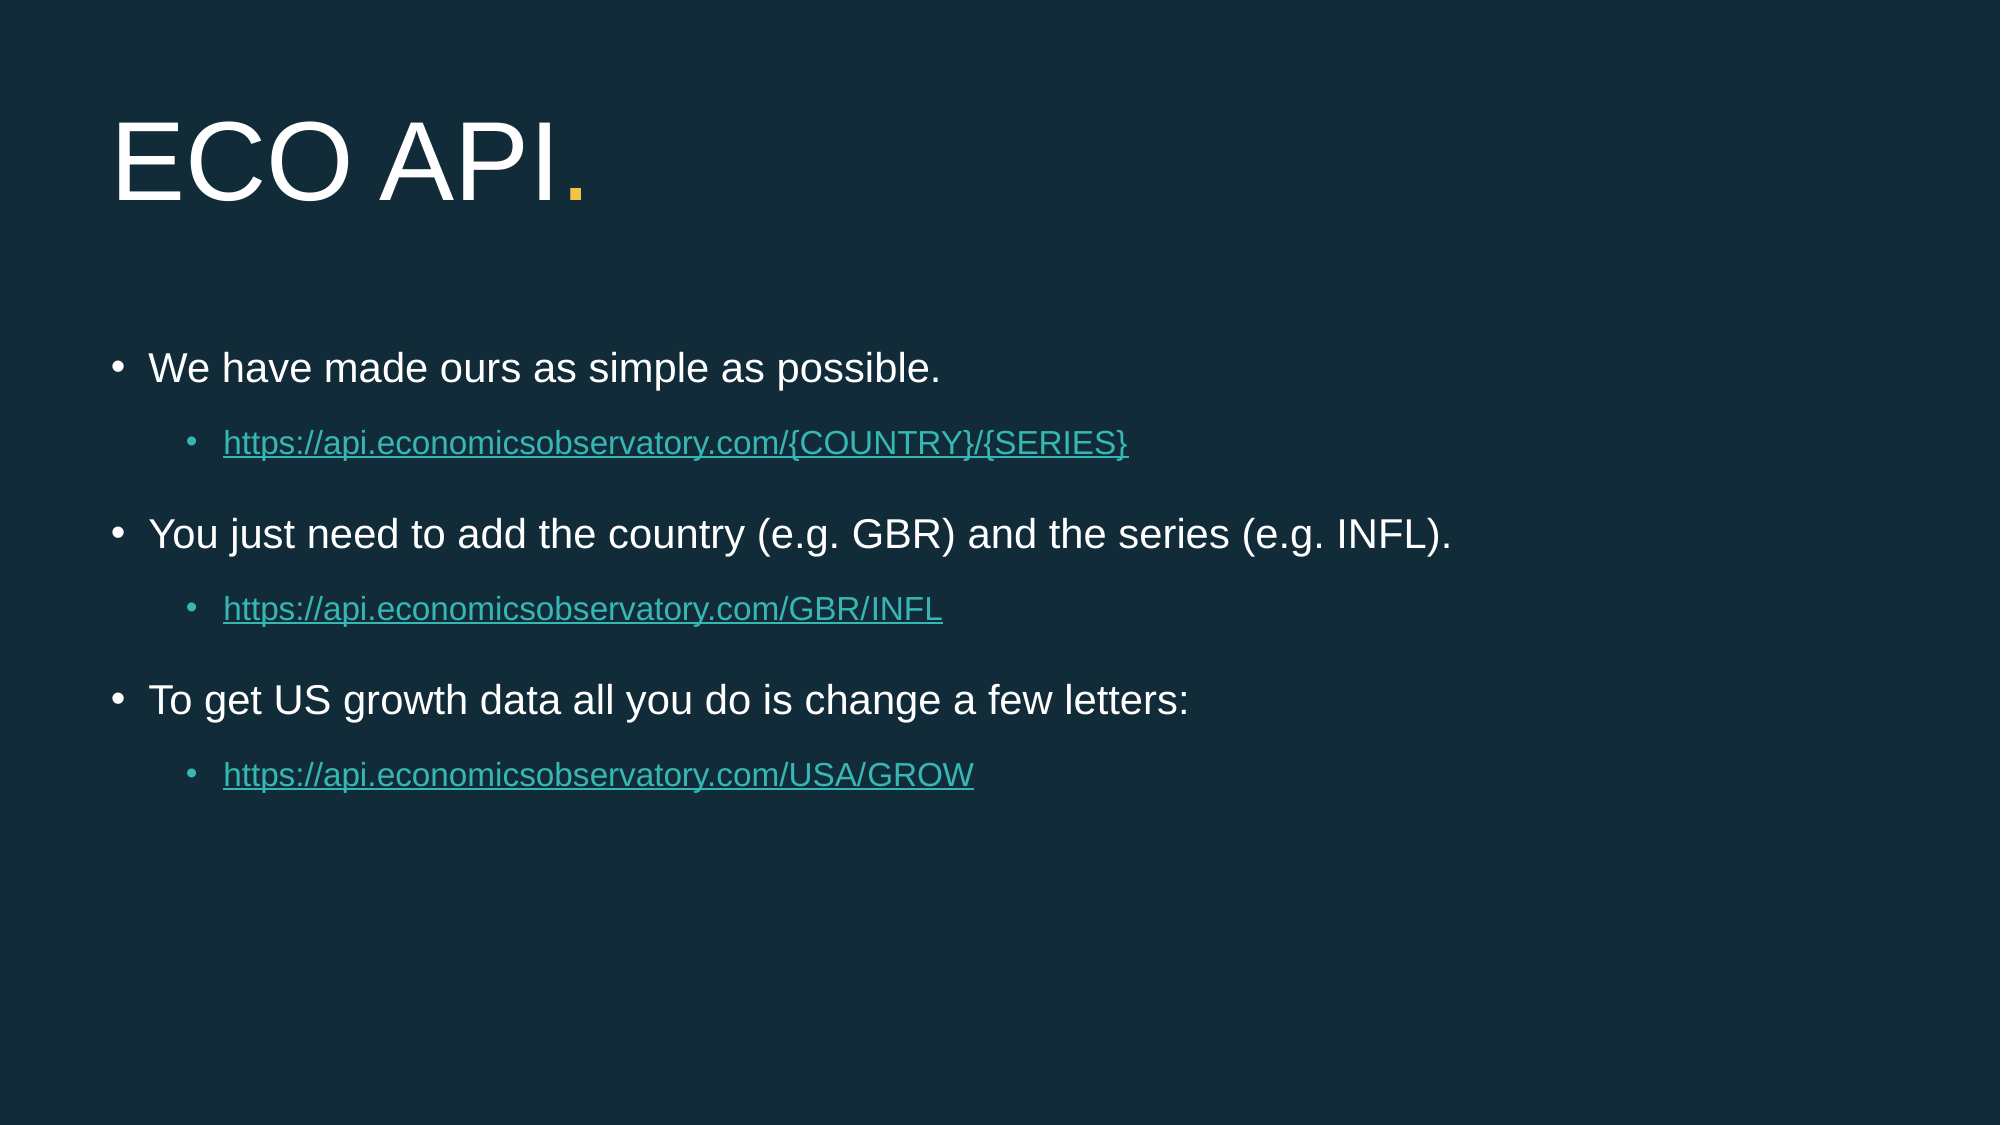

# ECO API.
We have made ours as simple as possible.
https://api.economicsobservatory.com/{COUNTRY}/{SERIES}
You just need to add the country (e.g. GBR) and the series (e.g. INFL).
https://api.economicsobservatory.com/GBR/INFL
To get US growth data all you do is change a few letters:
https://api.economicsobservatory.com/USA/GROW